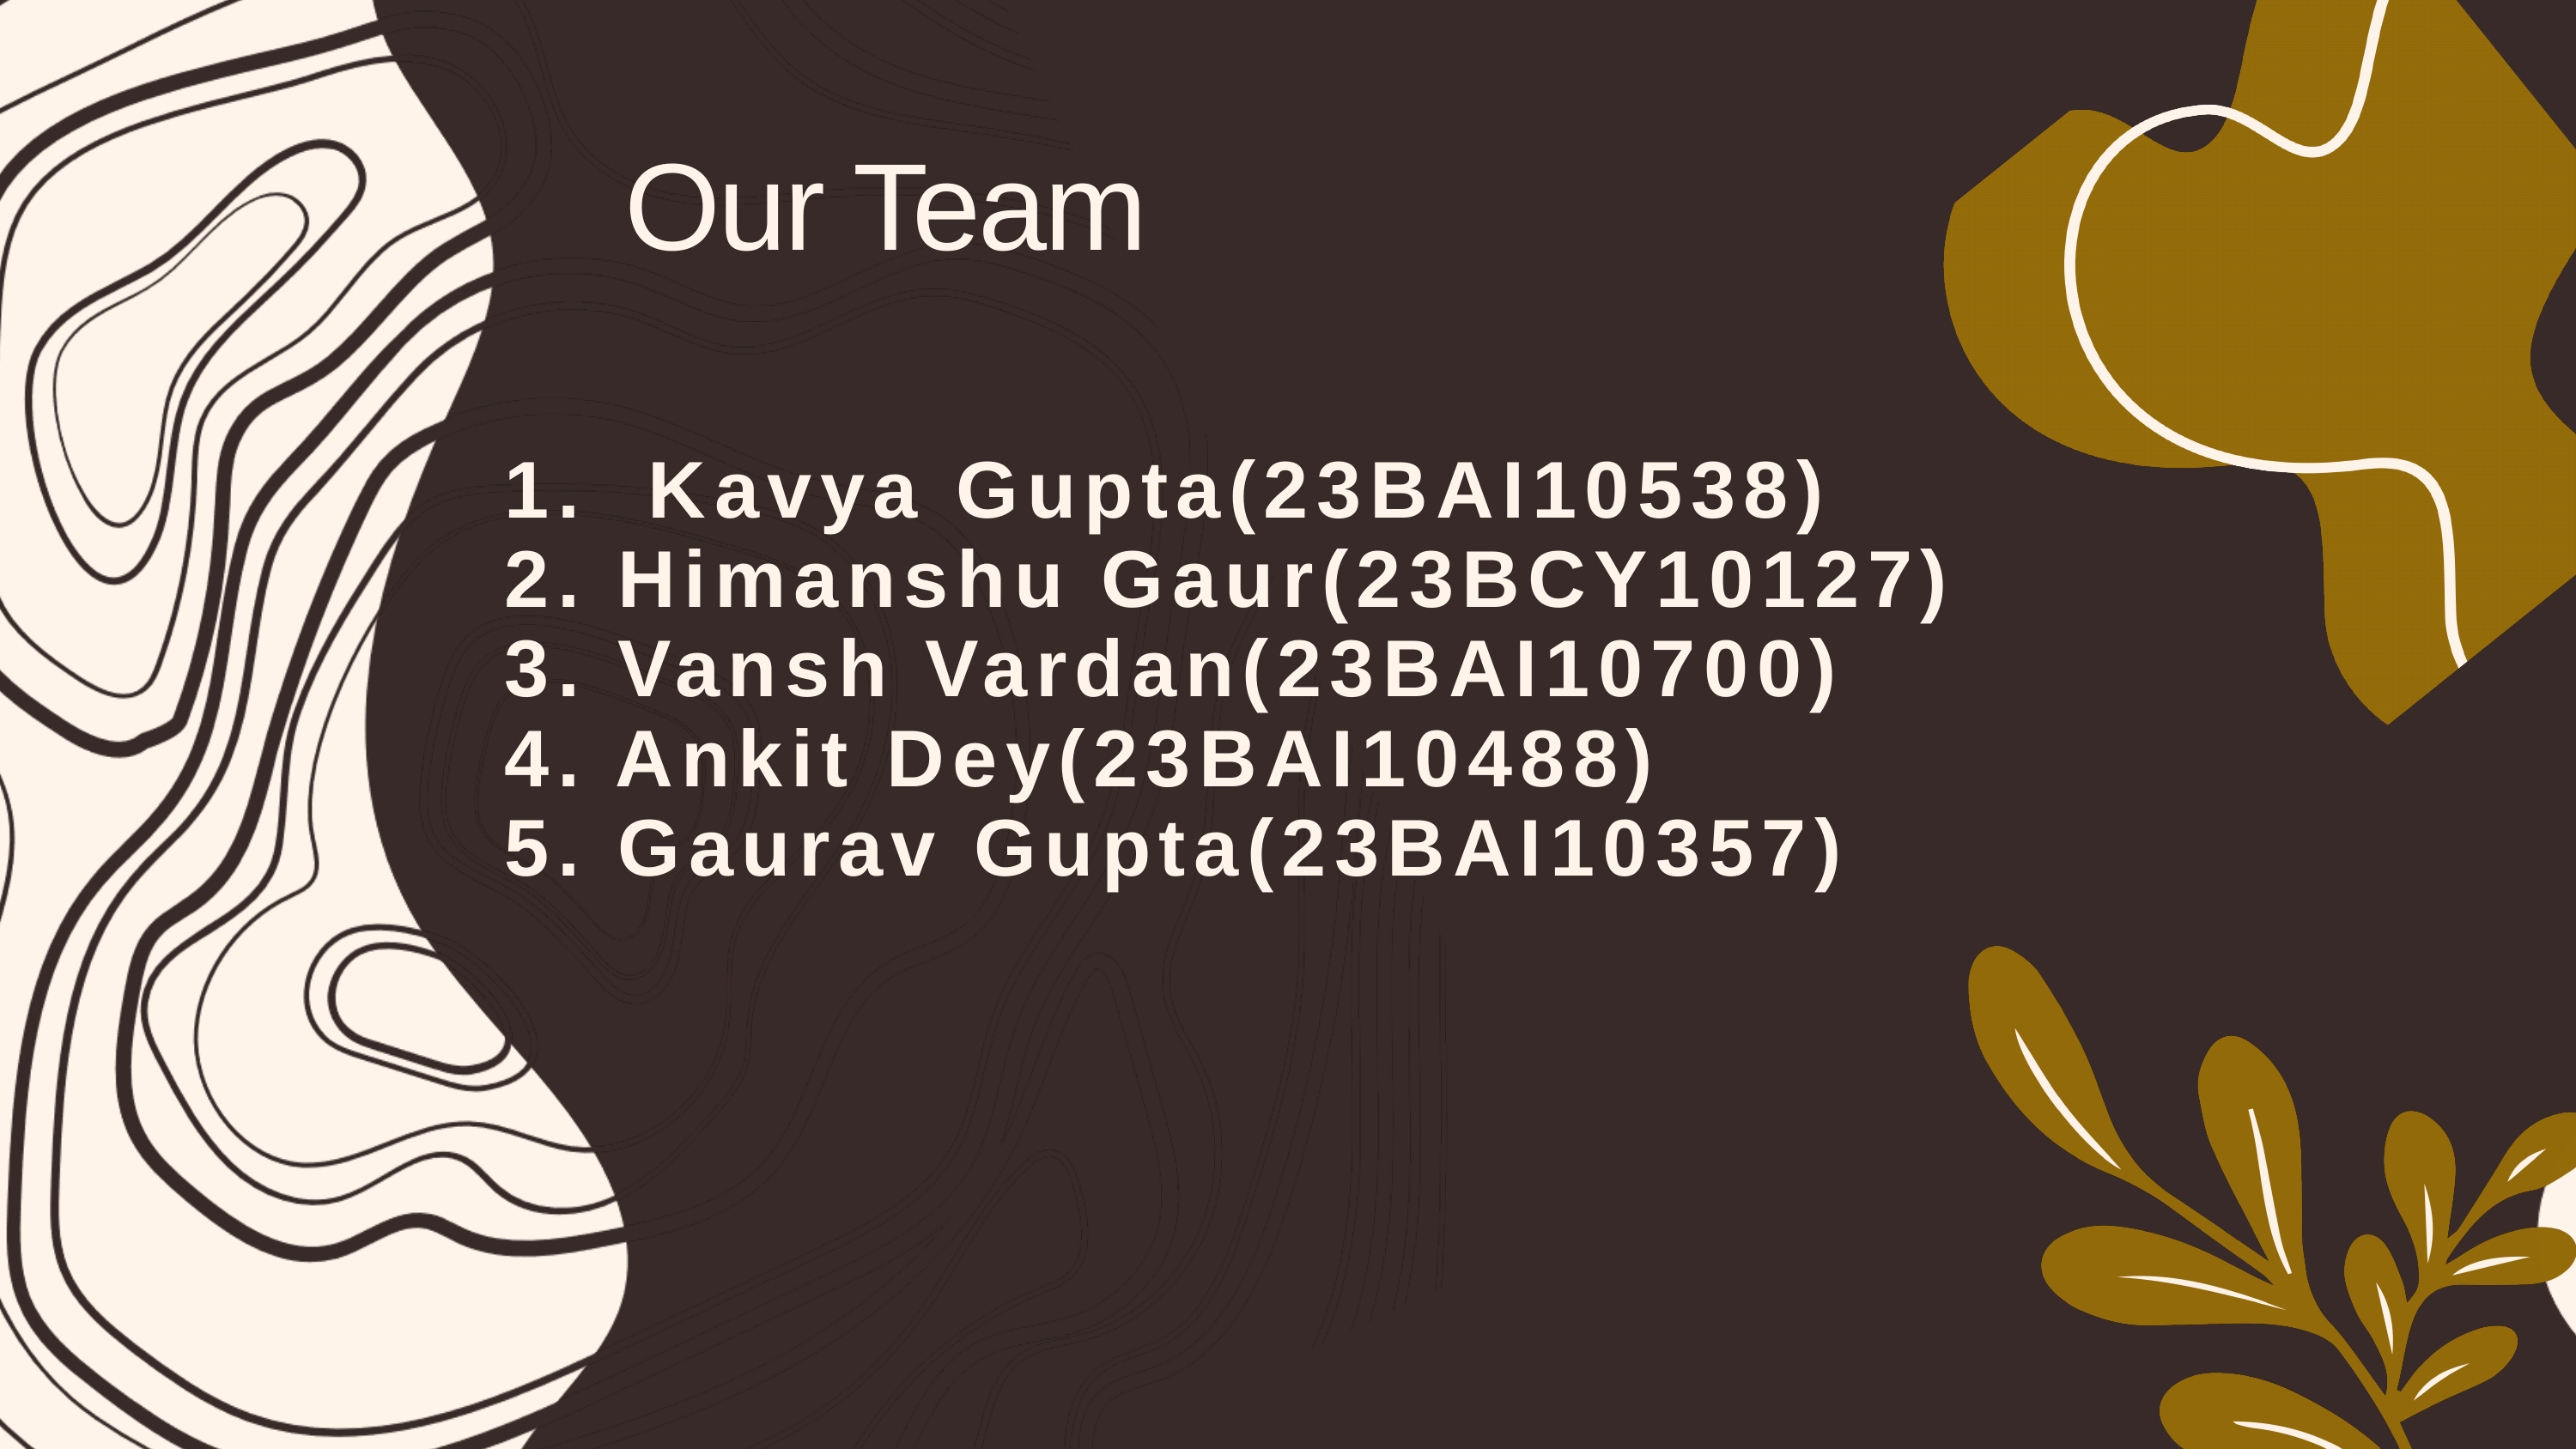

Our Team
1.  Kavya Gupta(23BAI10538)
2. Himanshu Gaur(23BCY10127)
3. Vansh Vardan(23BAI10700)
4. Ankit Dey(23BAI10488)
5. Gaurav Gupta(23BAI10357)